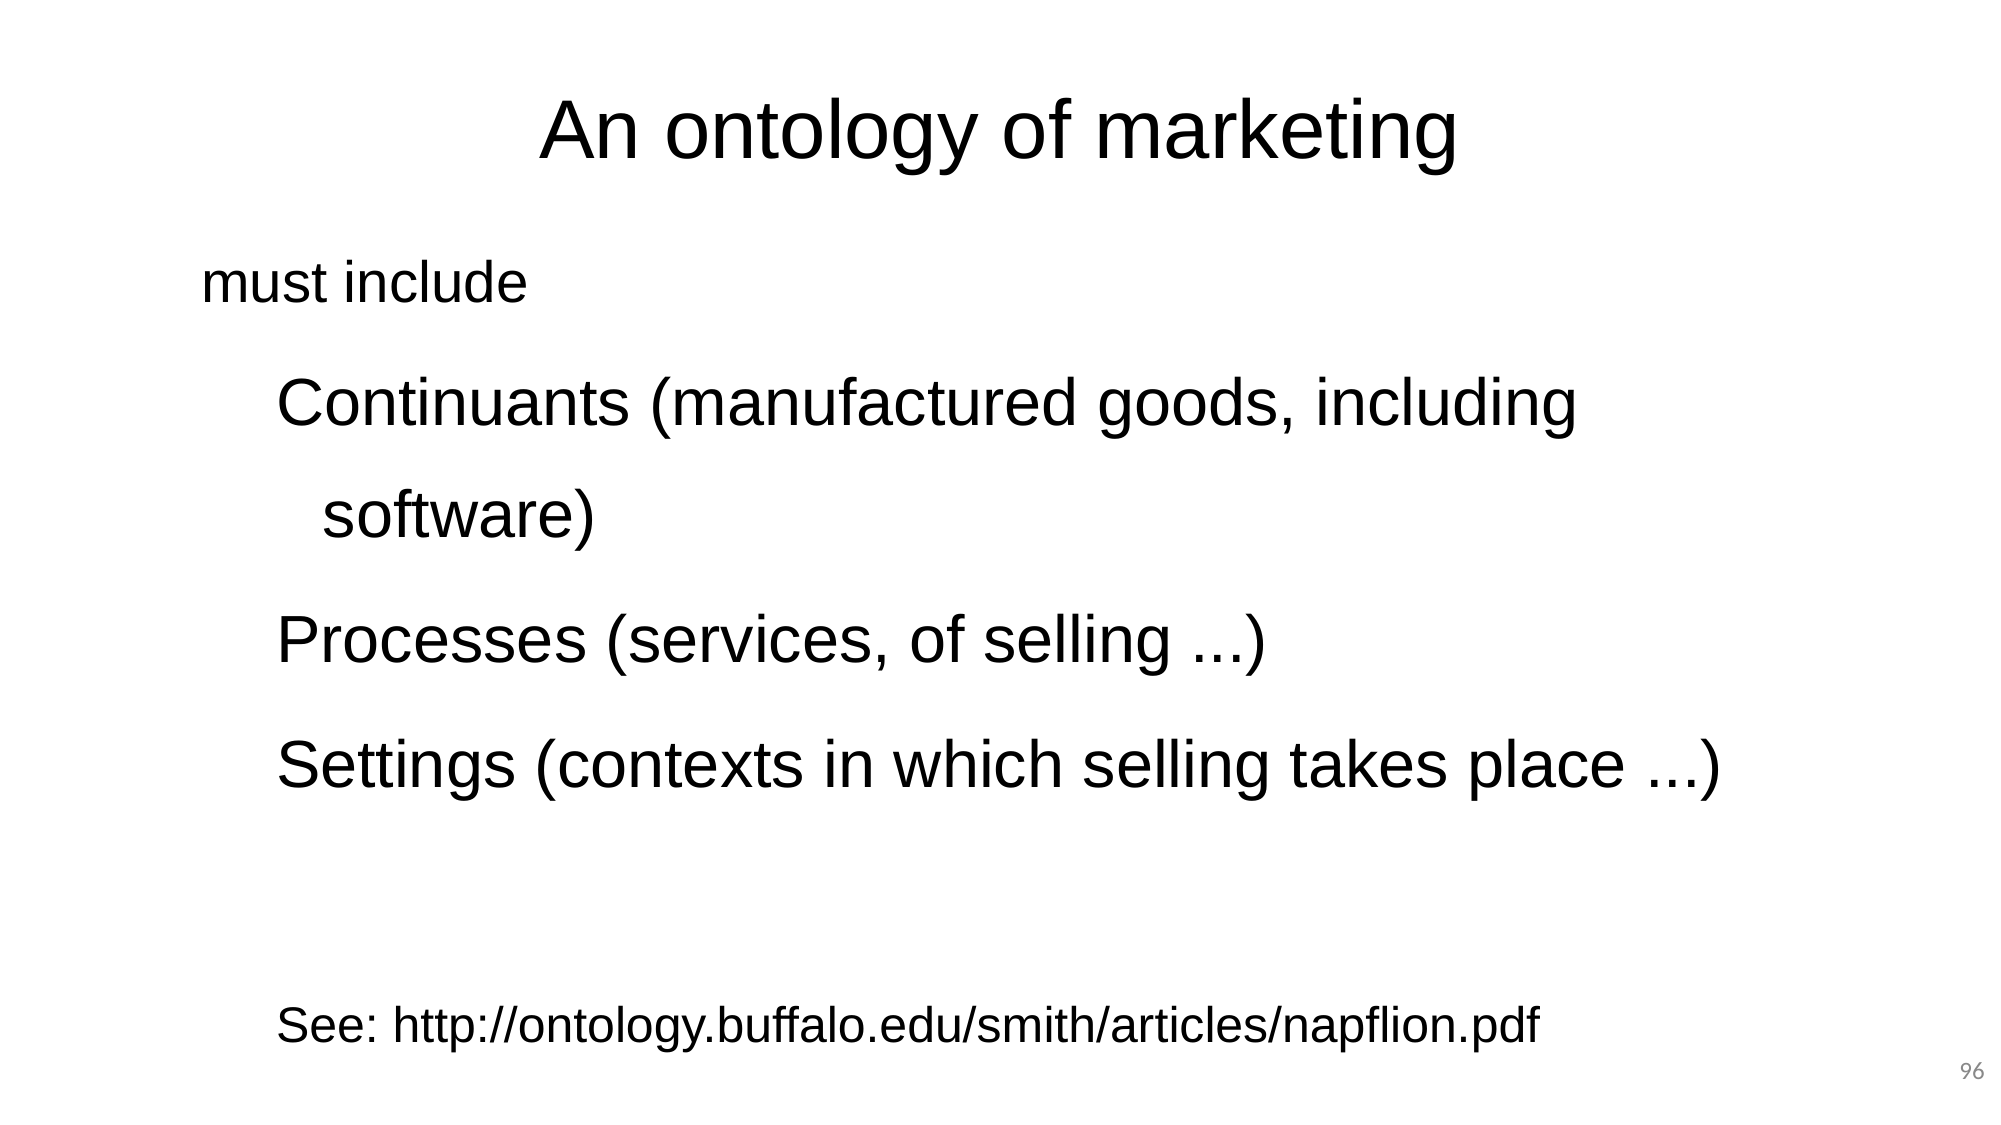

# An ontology of marketing
must include
Continuants (manufactured goods, including software)
Processes (services, of selling ...)
Settings (contexts in which selling takes place ...)

See: http://ontology.buffalo.edu/smith/articles/napflion.pdf
96